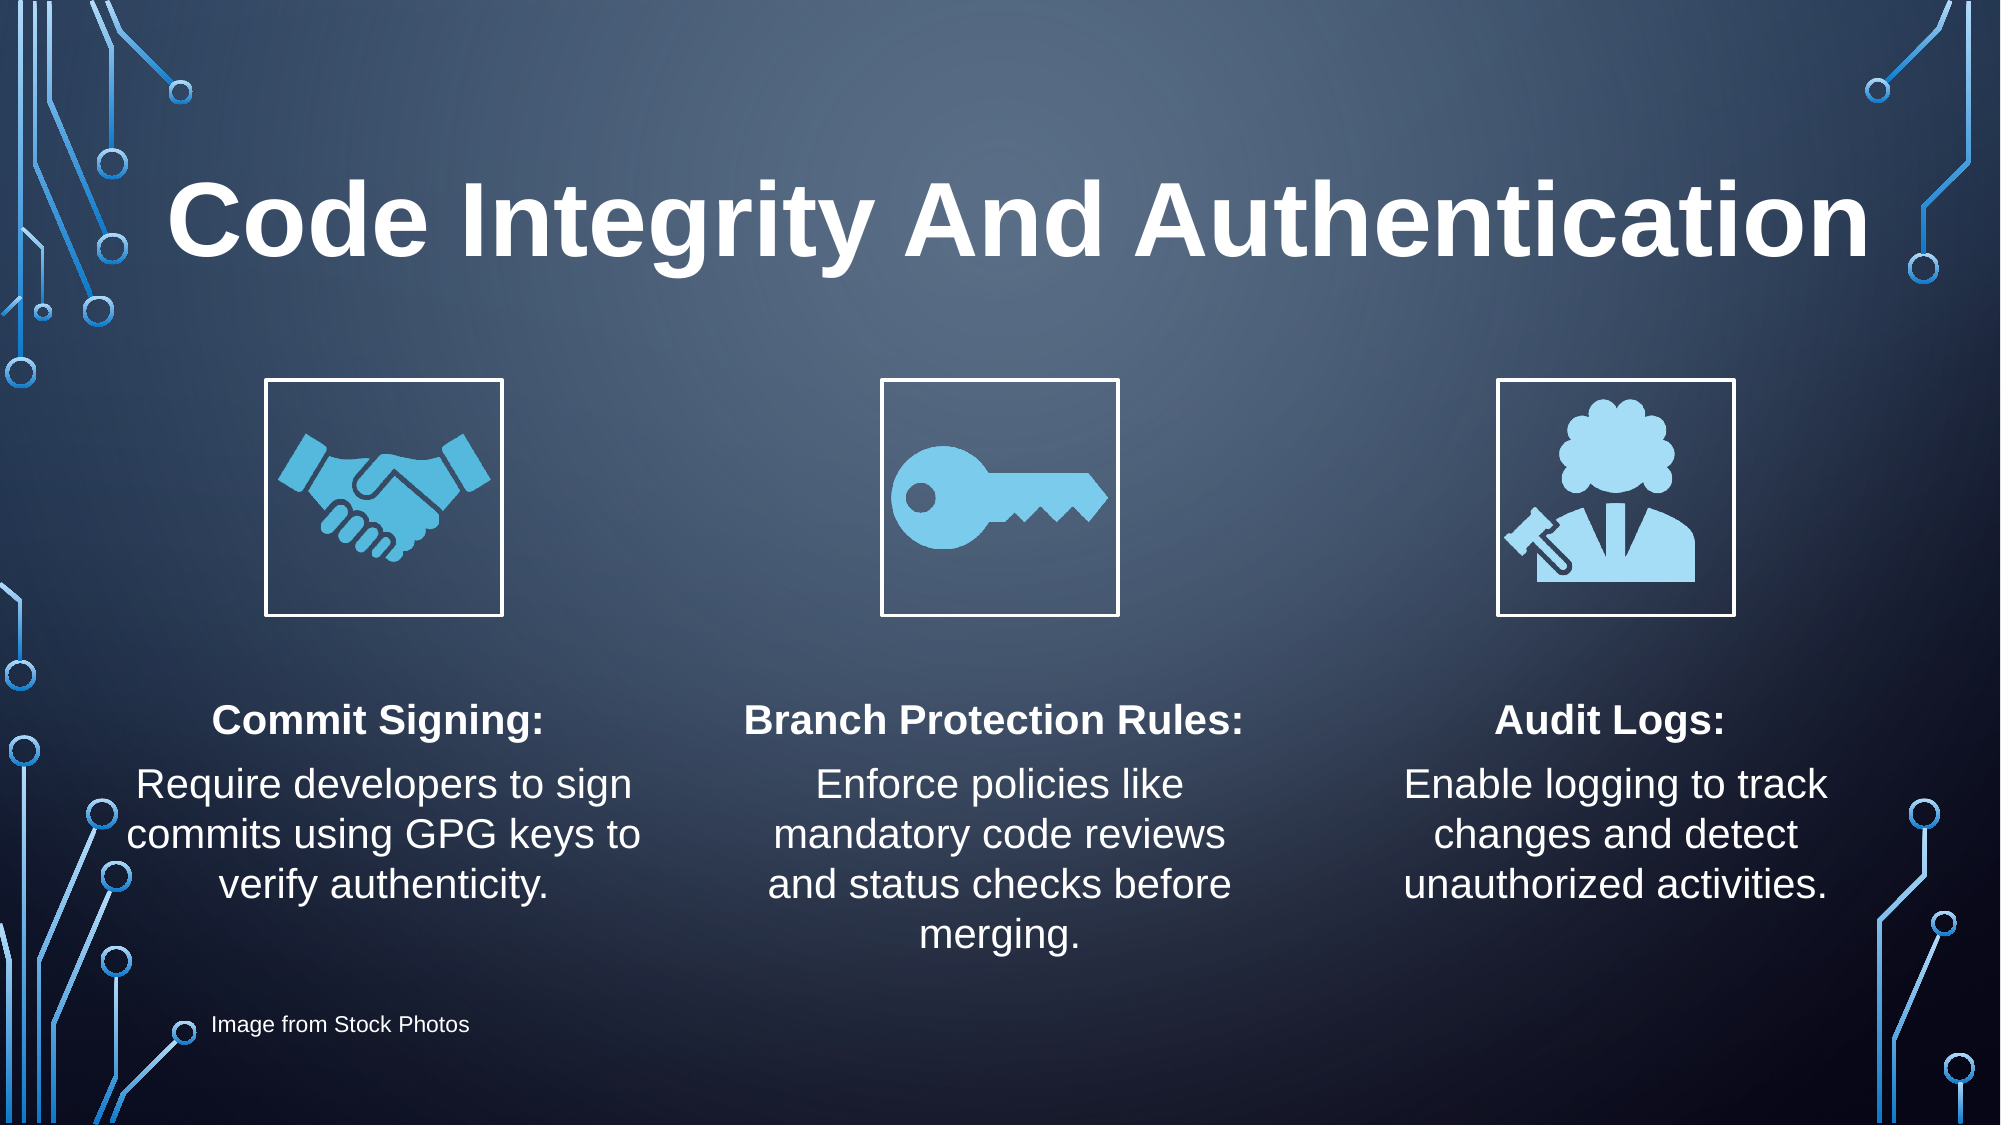

# Code Integrity And Authentication
Commit Signing:
Require developers to sign commits using GPG keys to verify authenticity.
Branch Protection Rules:
Enforce policies like mandatory code reviews and status checks before merging.
Audit Logs:
Enable logging to track changes and detect unauthorized activities.
Image from Stock Photos